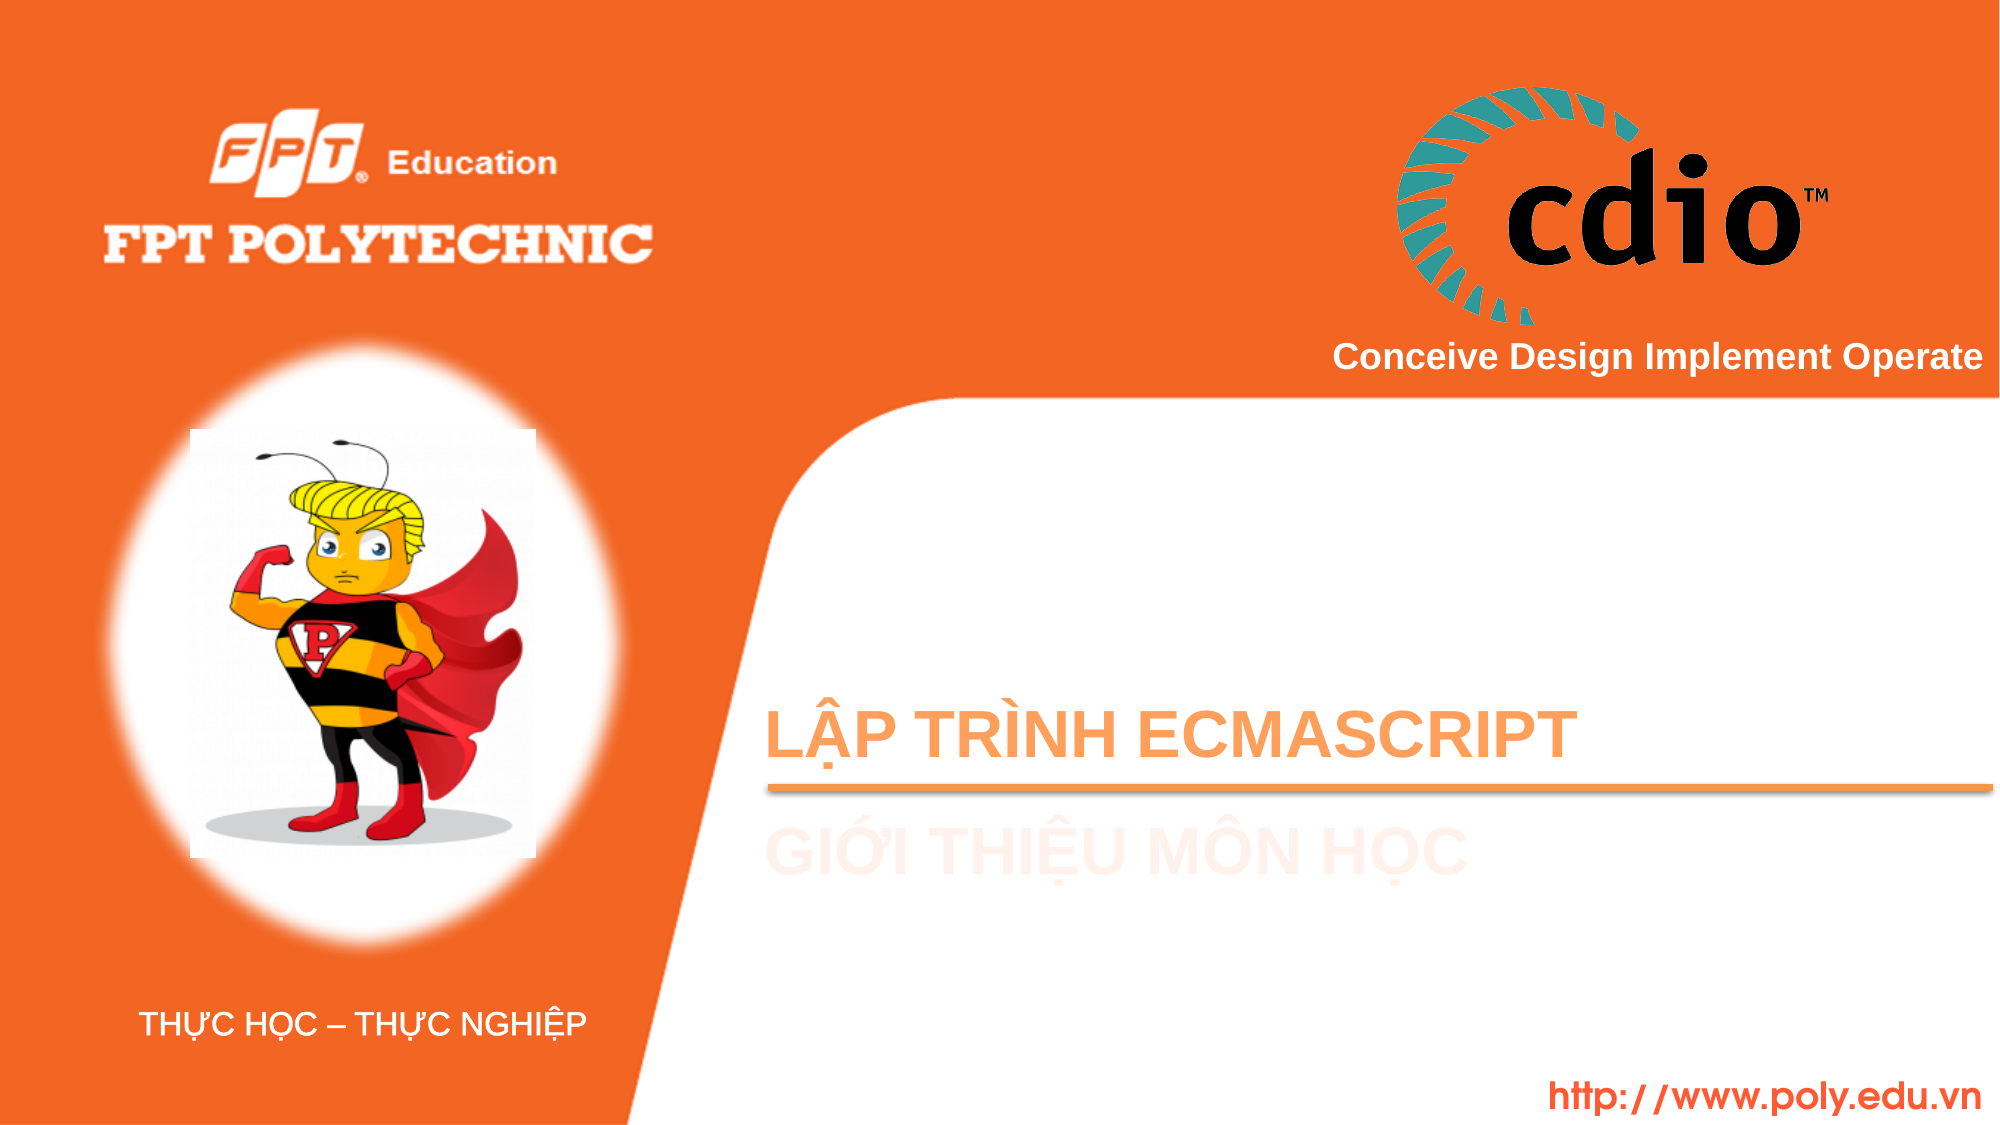

# Lập trình ECMAScript
Giới thiệu môn học